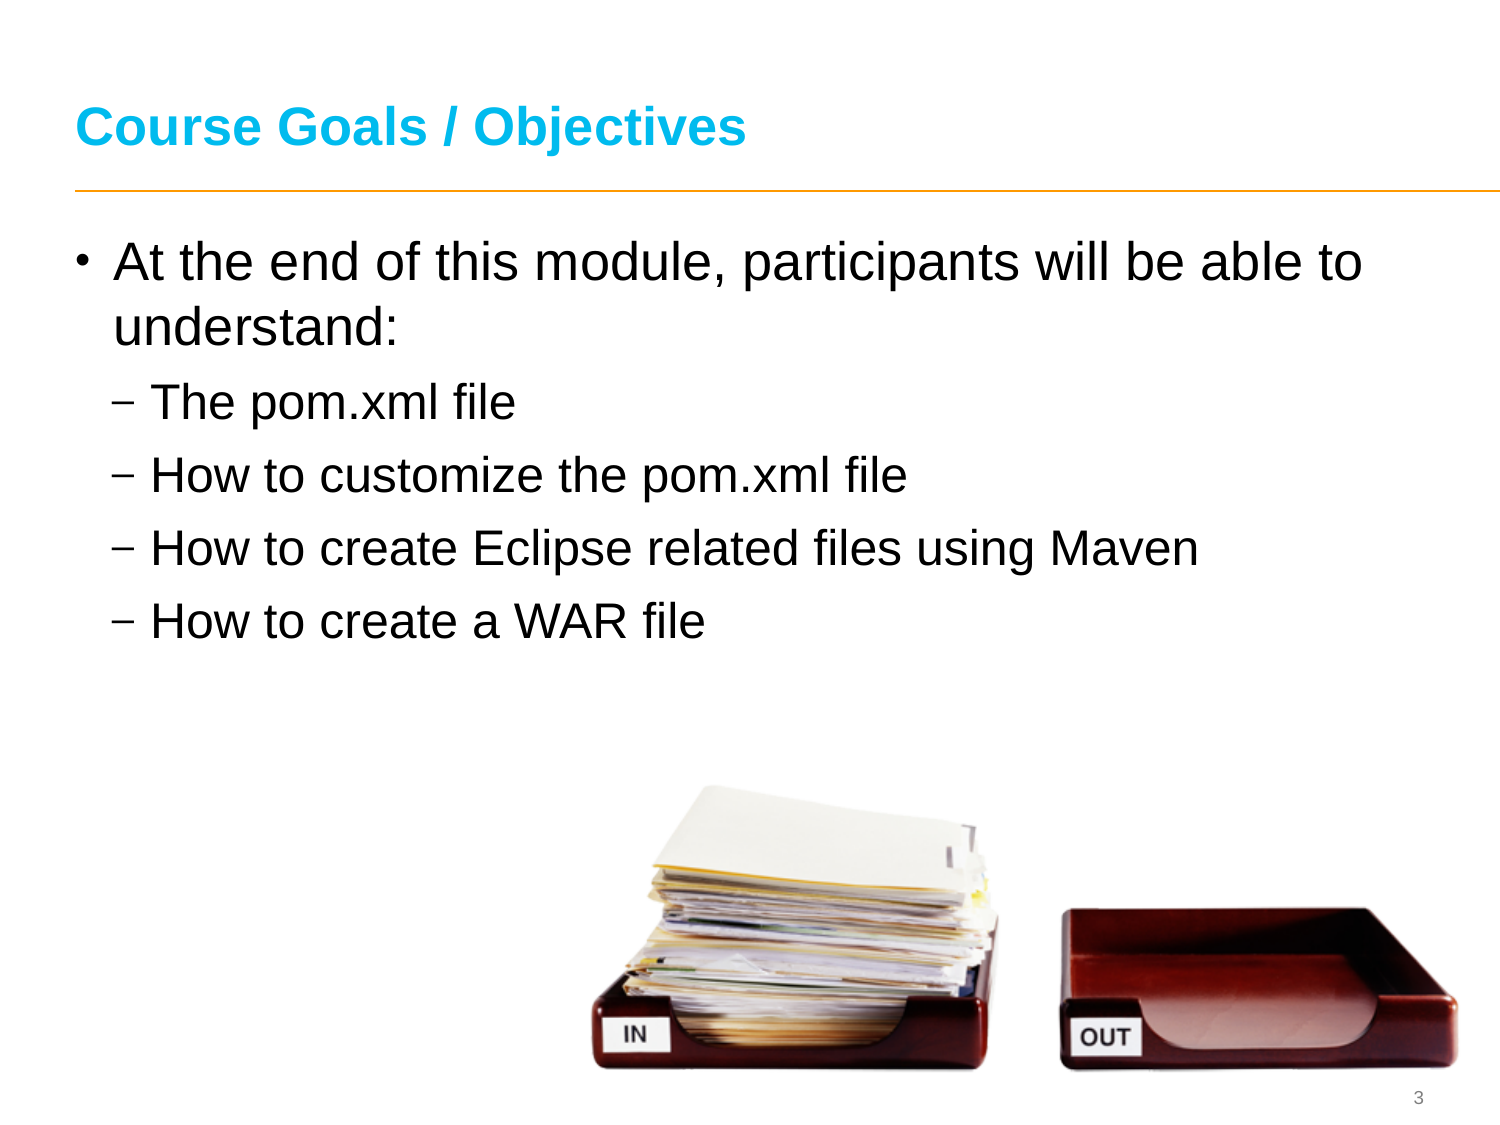

# Course Goals / Objectives
At the end of this module, participants will be able to understand:
The pom.xml file
How to customize the pom.xml file
How to create Eclipse related files using Maven
How to create a WAR file